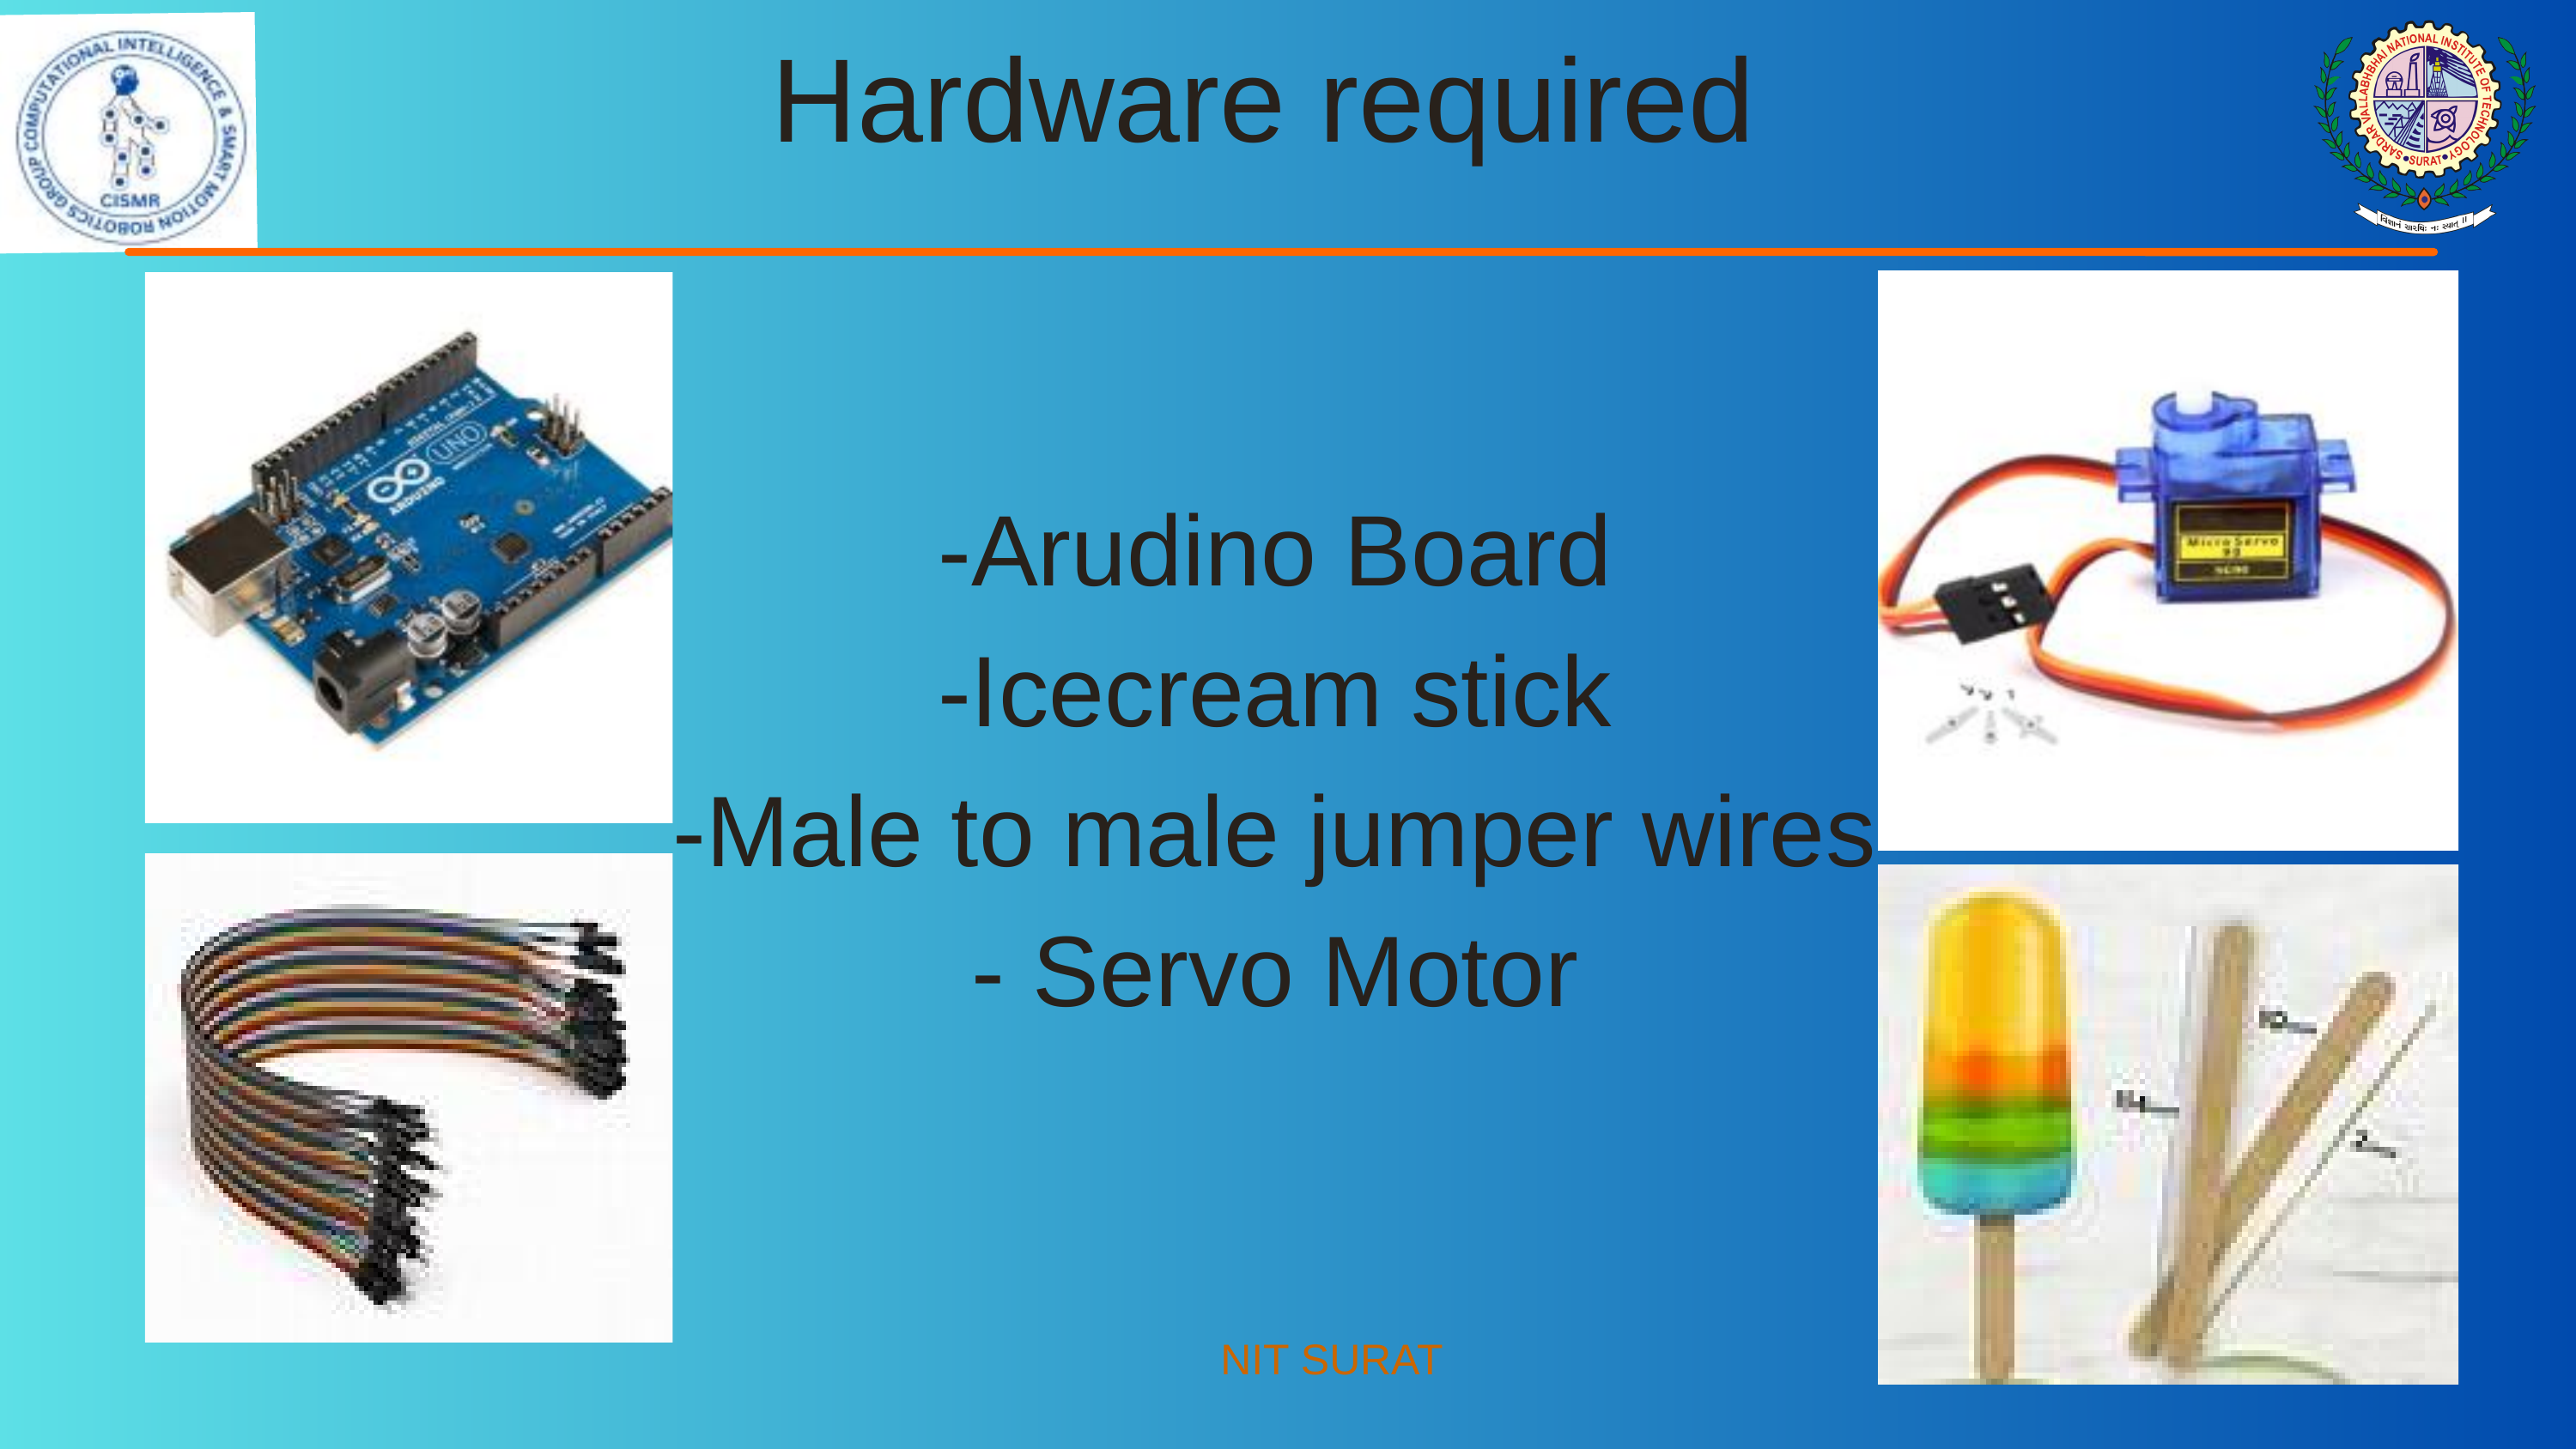

Hardware required

-Arudino Board
-Icecream stick
-Male to male jumper wires
- Servo Motor

NIT SURAT